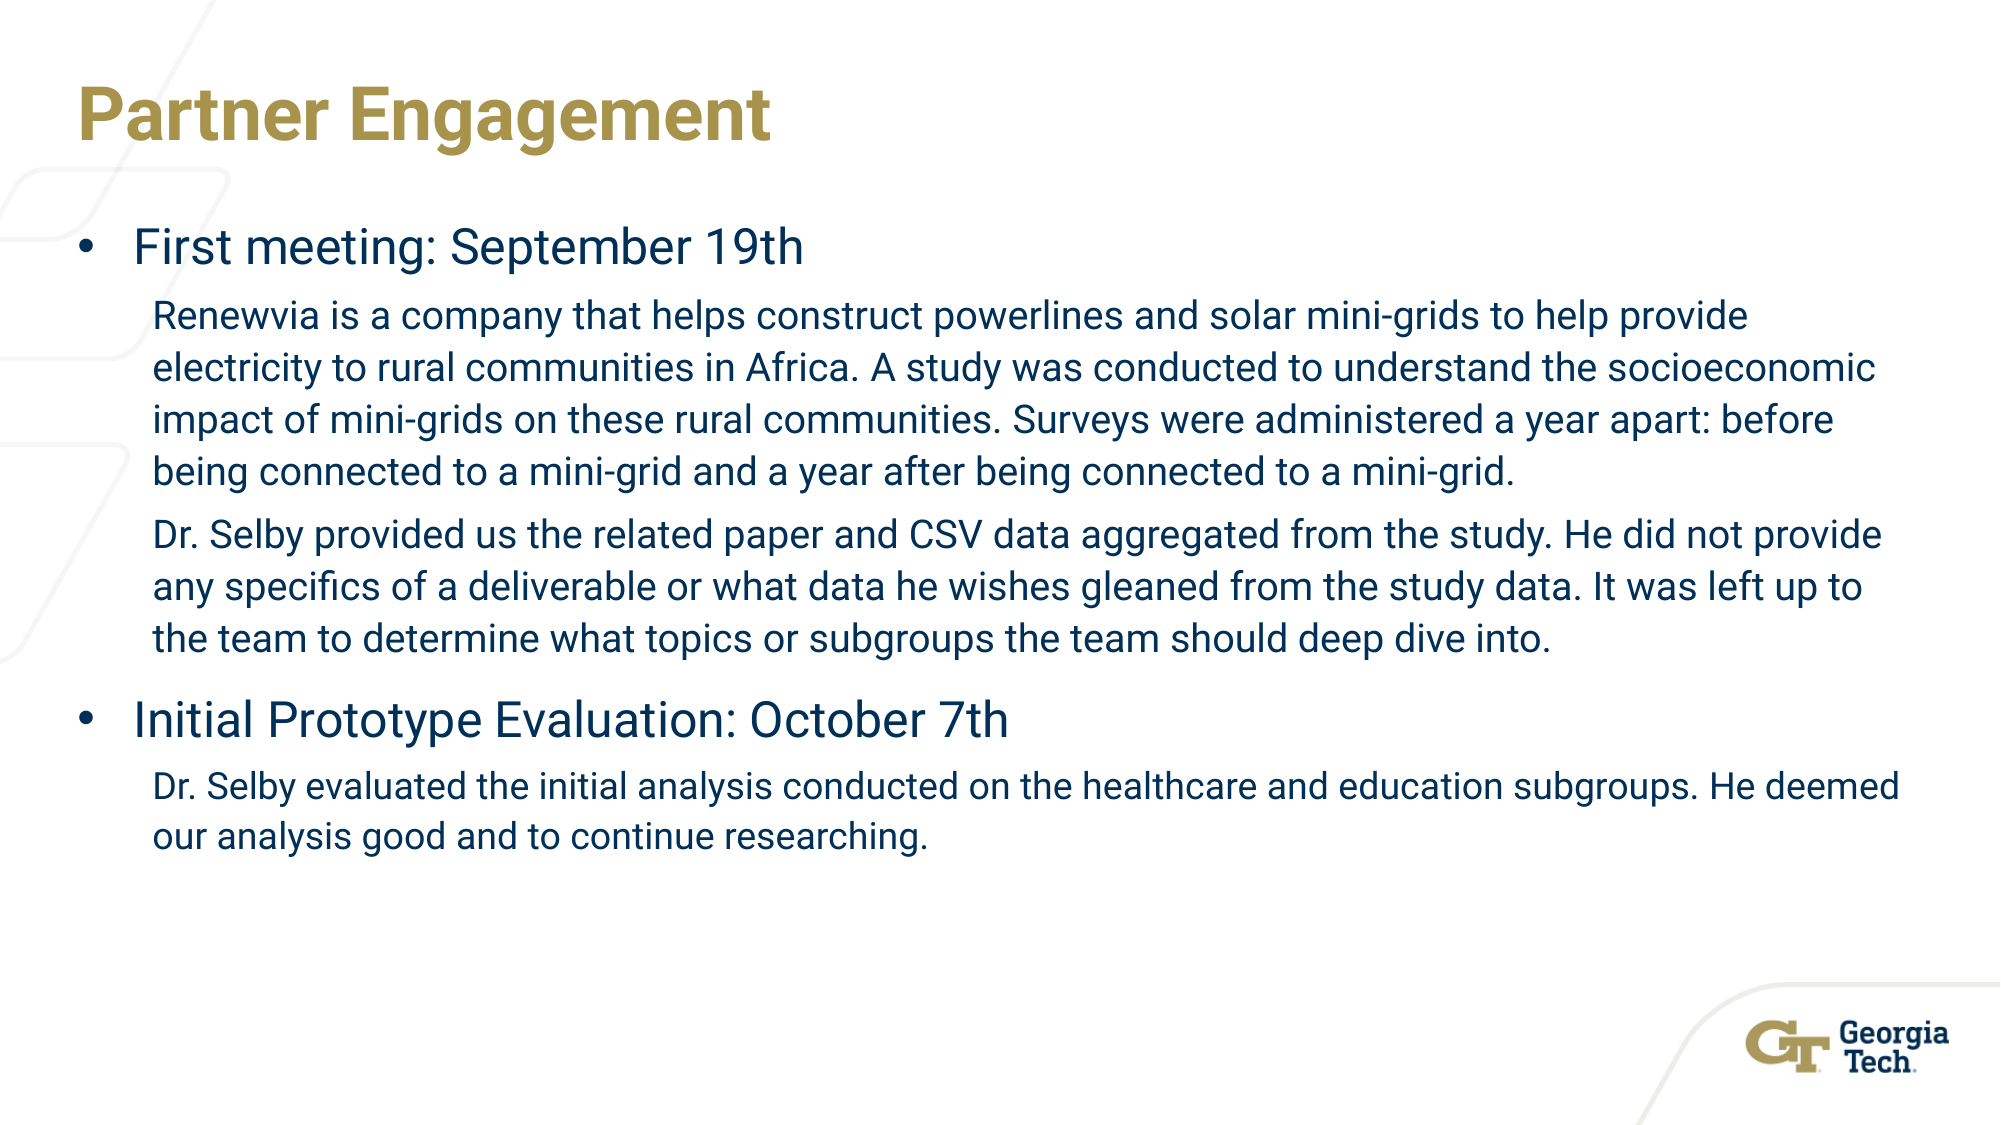

# Partner Engagement
First meeting: September 19th
Renewvia is a company that helps construct powerlines and solar mini-grids to help provide electricity to rural communities in Africa. A study was conducted to understand the socioeconomic impact of mini-grids on these rural communities. Surveys were administered a year apart: before being connected to a mini-grid and a year after being connected to a mini-grid.
Dr. Selby provided us the related paper and CSV data aggregated from the study. He did not provide any specifics of a deliverable or what data he wishes gleaned from the study data. It was left up to the team to determine what topics or subgroups the team should deep dive into.
Initial Prototype Evaluation: October 7th
Dr. Selby evaluated the initial analysis conducted on the healthcare and education subgroups. He deemed our analysis good and to continue researching.